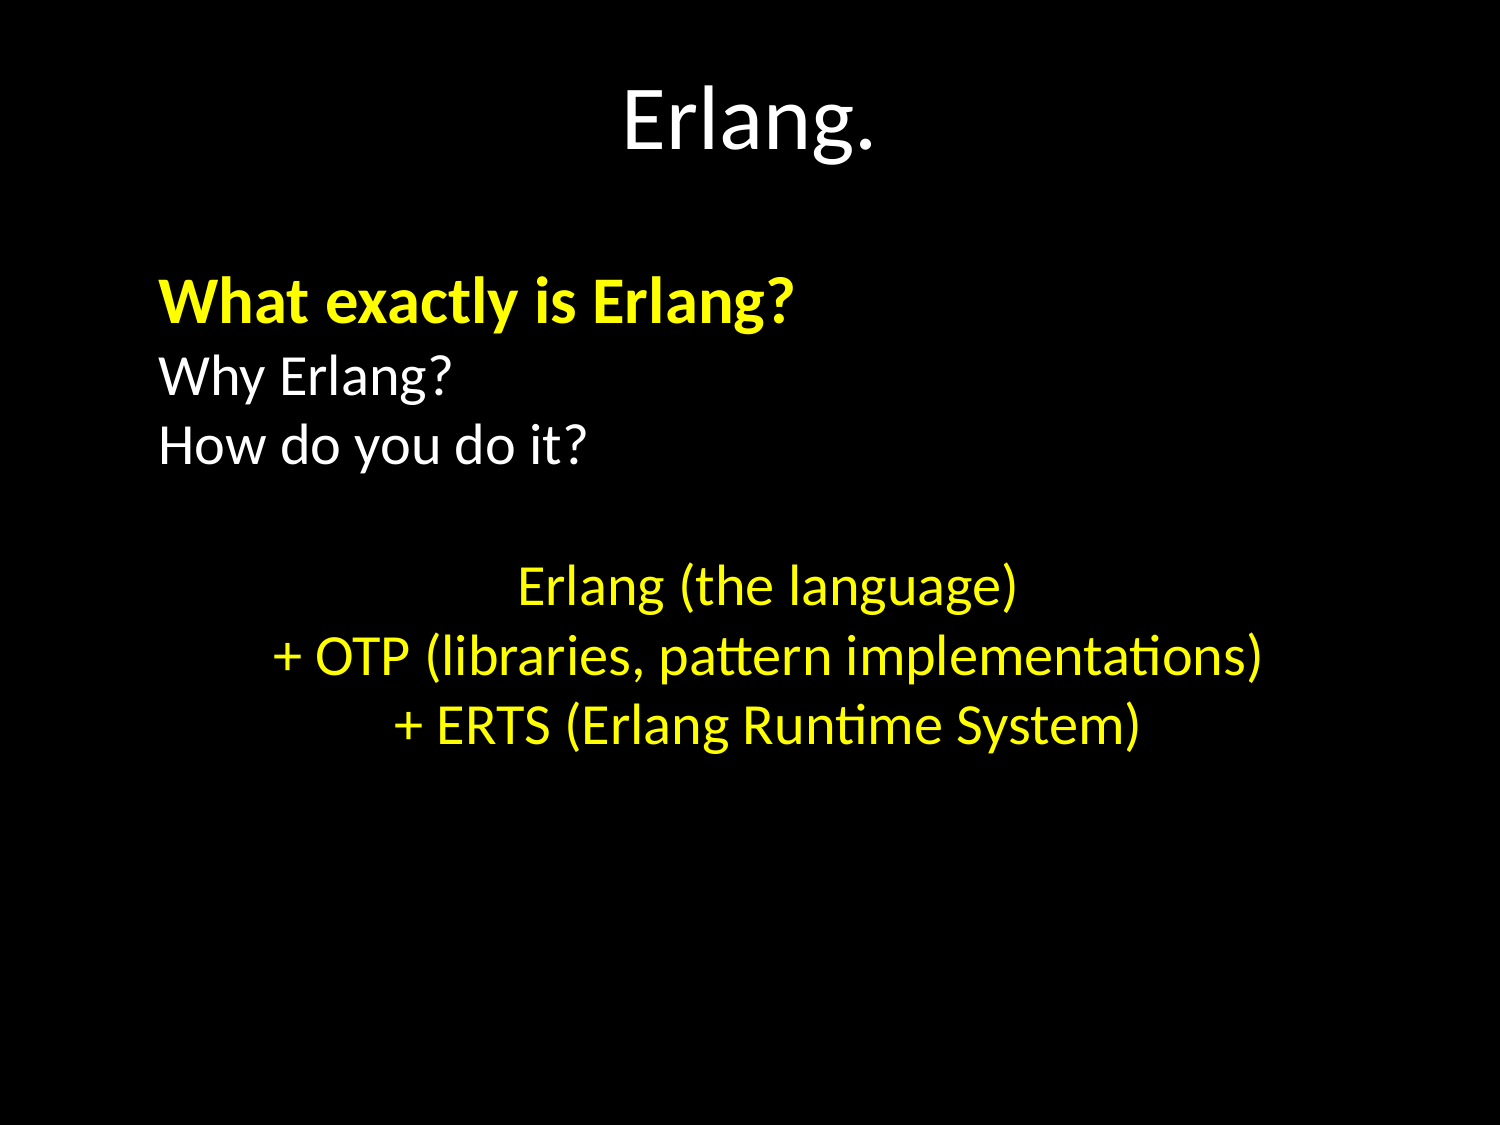

Erlang.
What exactly is Erlang?
Why Erlang?
How do you do it?

Erlang (the language)
+ OTP (libraries, pattern implementations)
+ ERTS (Erlang Runtime System)